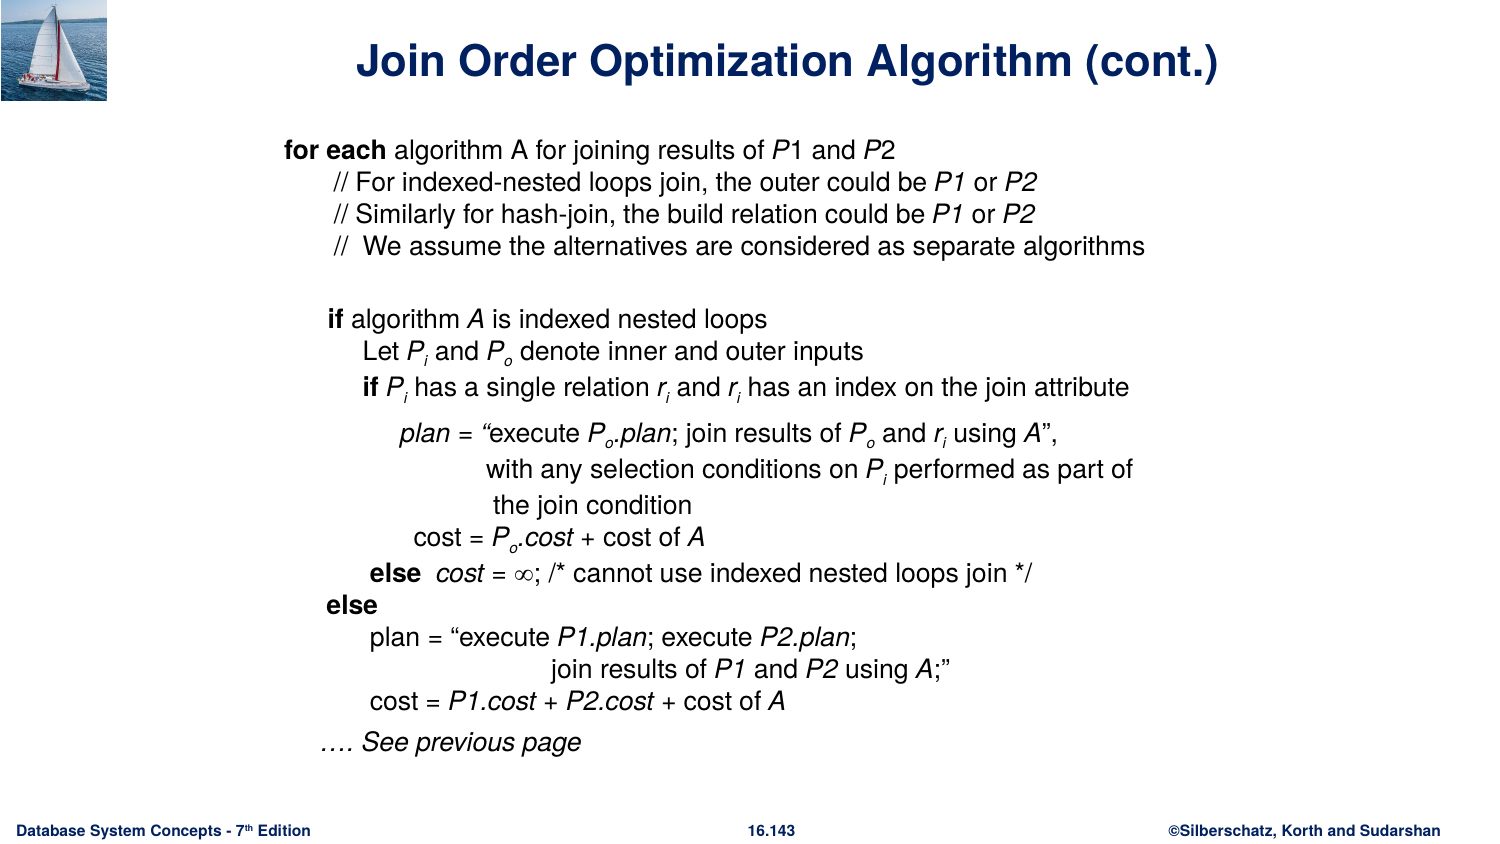

# Join Order Optimization Algorithm (cont.)
for each algorithm A for joining results of P1 and P2
 // For indexed-nested loops join, the outer could be P1 or P2
 // Similarly for hash-join, the build relation could be P1 or P2
 //  We assume the alternatives are considered as separate algorithms
      if algorithm A is indexed nested loops
     Let Pi and Po denote inner and outer inputs
     if Pi has a single relation ri and ri has an index on the join attribute
                plan = “execute Po.plan; join results of Po and ri using A”,
                      with any selection conditions on Pi performed as part of
                       the join condition
            cost = Po.cost + cost of A
      else  cost = ∞; /* cannot use indexed nested loops join */
else
      plan = “execute P1.plan; execute P2.plan;
                               join results of P1 and P2 using A;”
      cost = P1.cost + P2.cost + cost of A
     …. See previous page